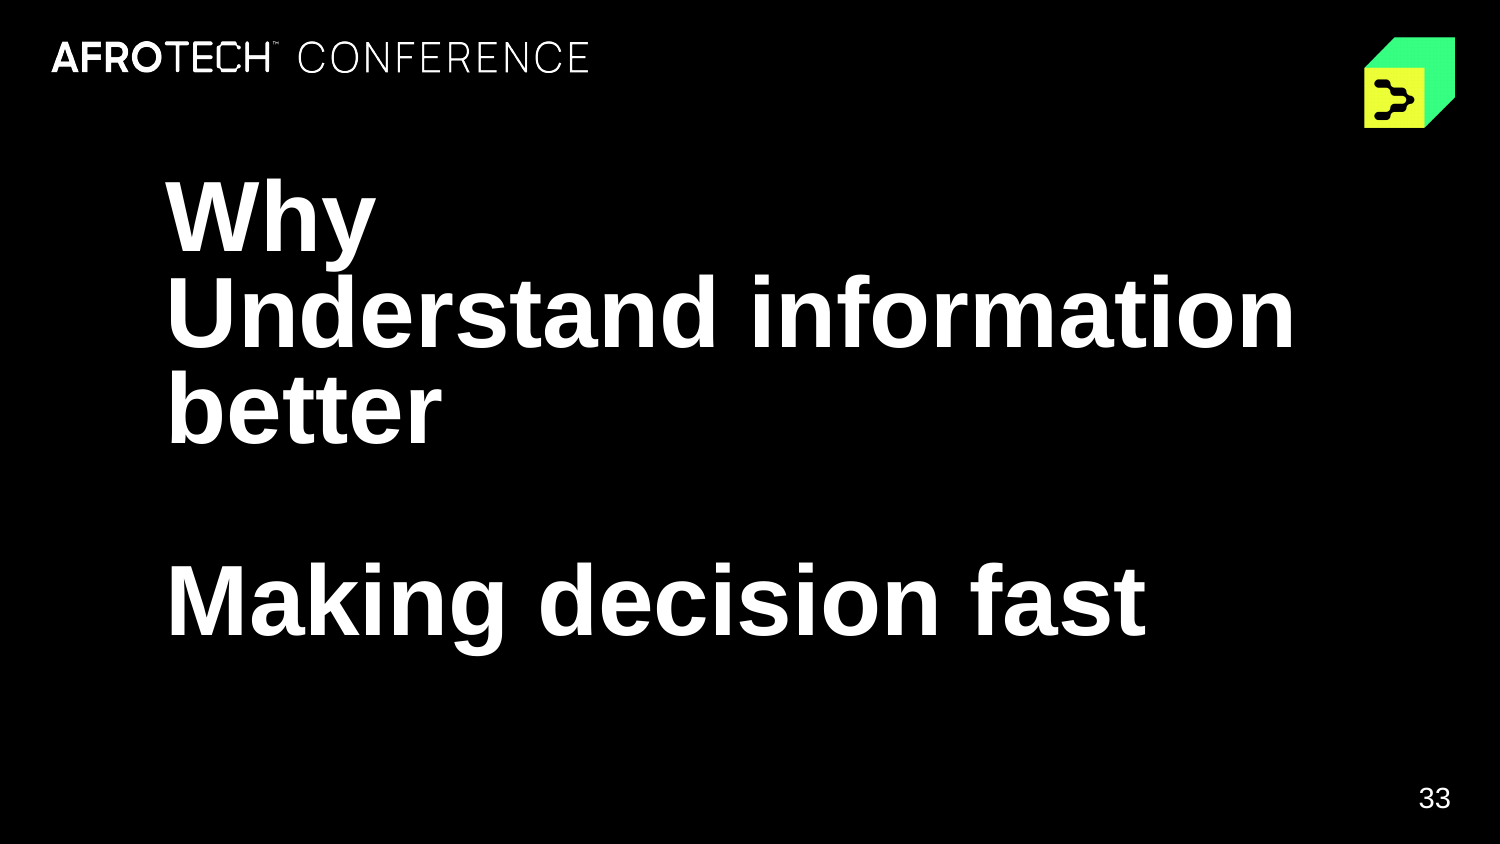

Why
Understand information better

Making decision fast
33